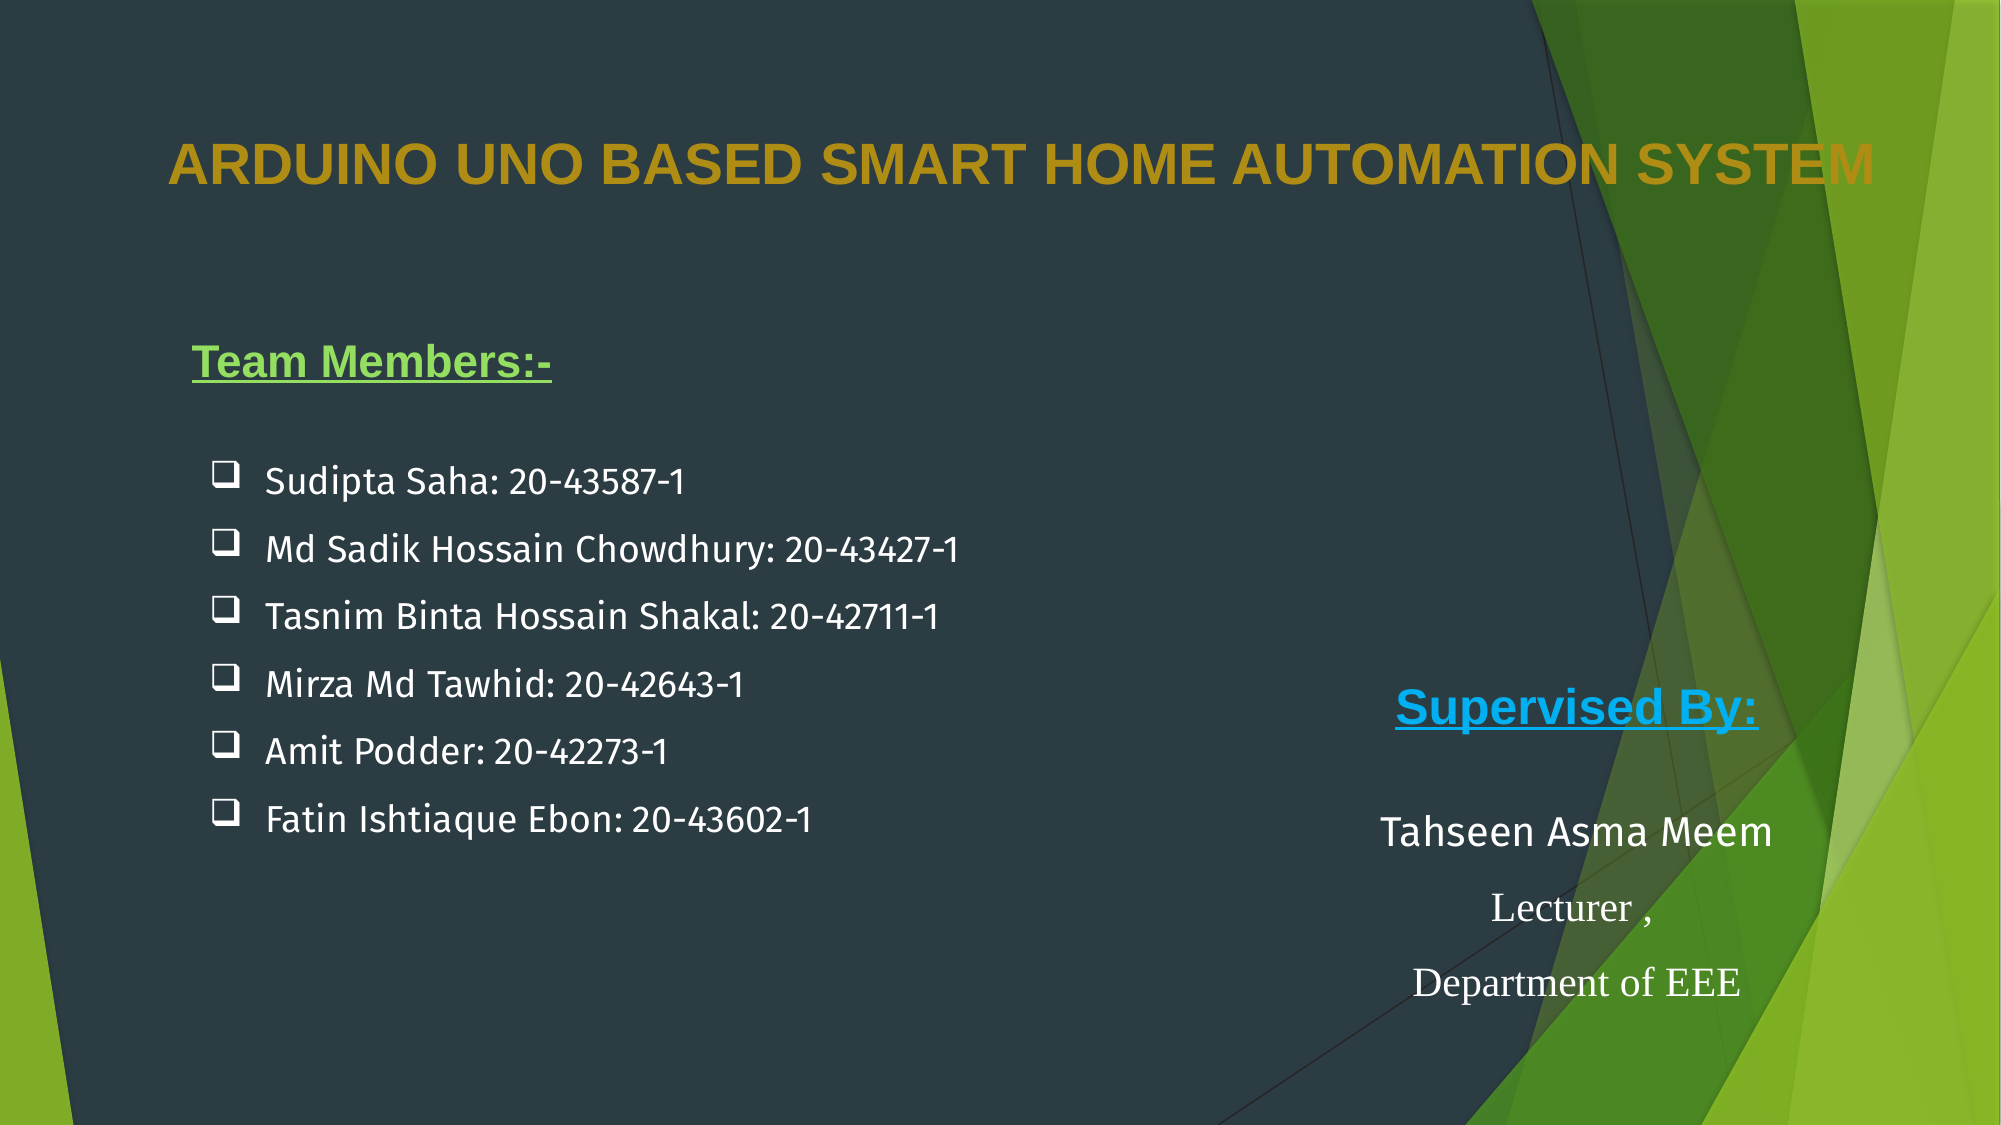

ARDUINO UNO BASED SMART HOME AUTOMATION SYSTEM
Team Members:-
Sudipta Saha: 20-43587-1
Md Sadik Hossain Chowdhury: 20-43427-1
Tasnim Binta Hossain Shakal: 20-42711-1
Mirza Md Tawhid: 20-42643-1
Amit Podder: 20-42273-1
Fatin Ishtiaque Ebon: 20-43602-1
Supervised By:

Tahseen Asma Meem
Lecturer ,
Department of EEE